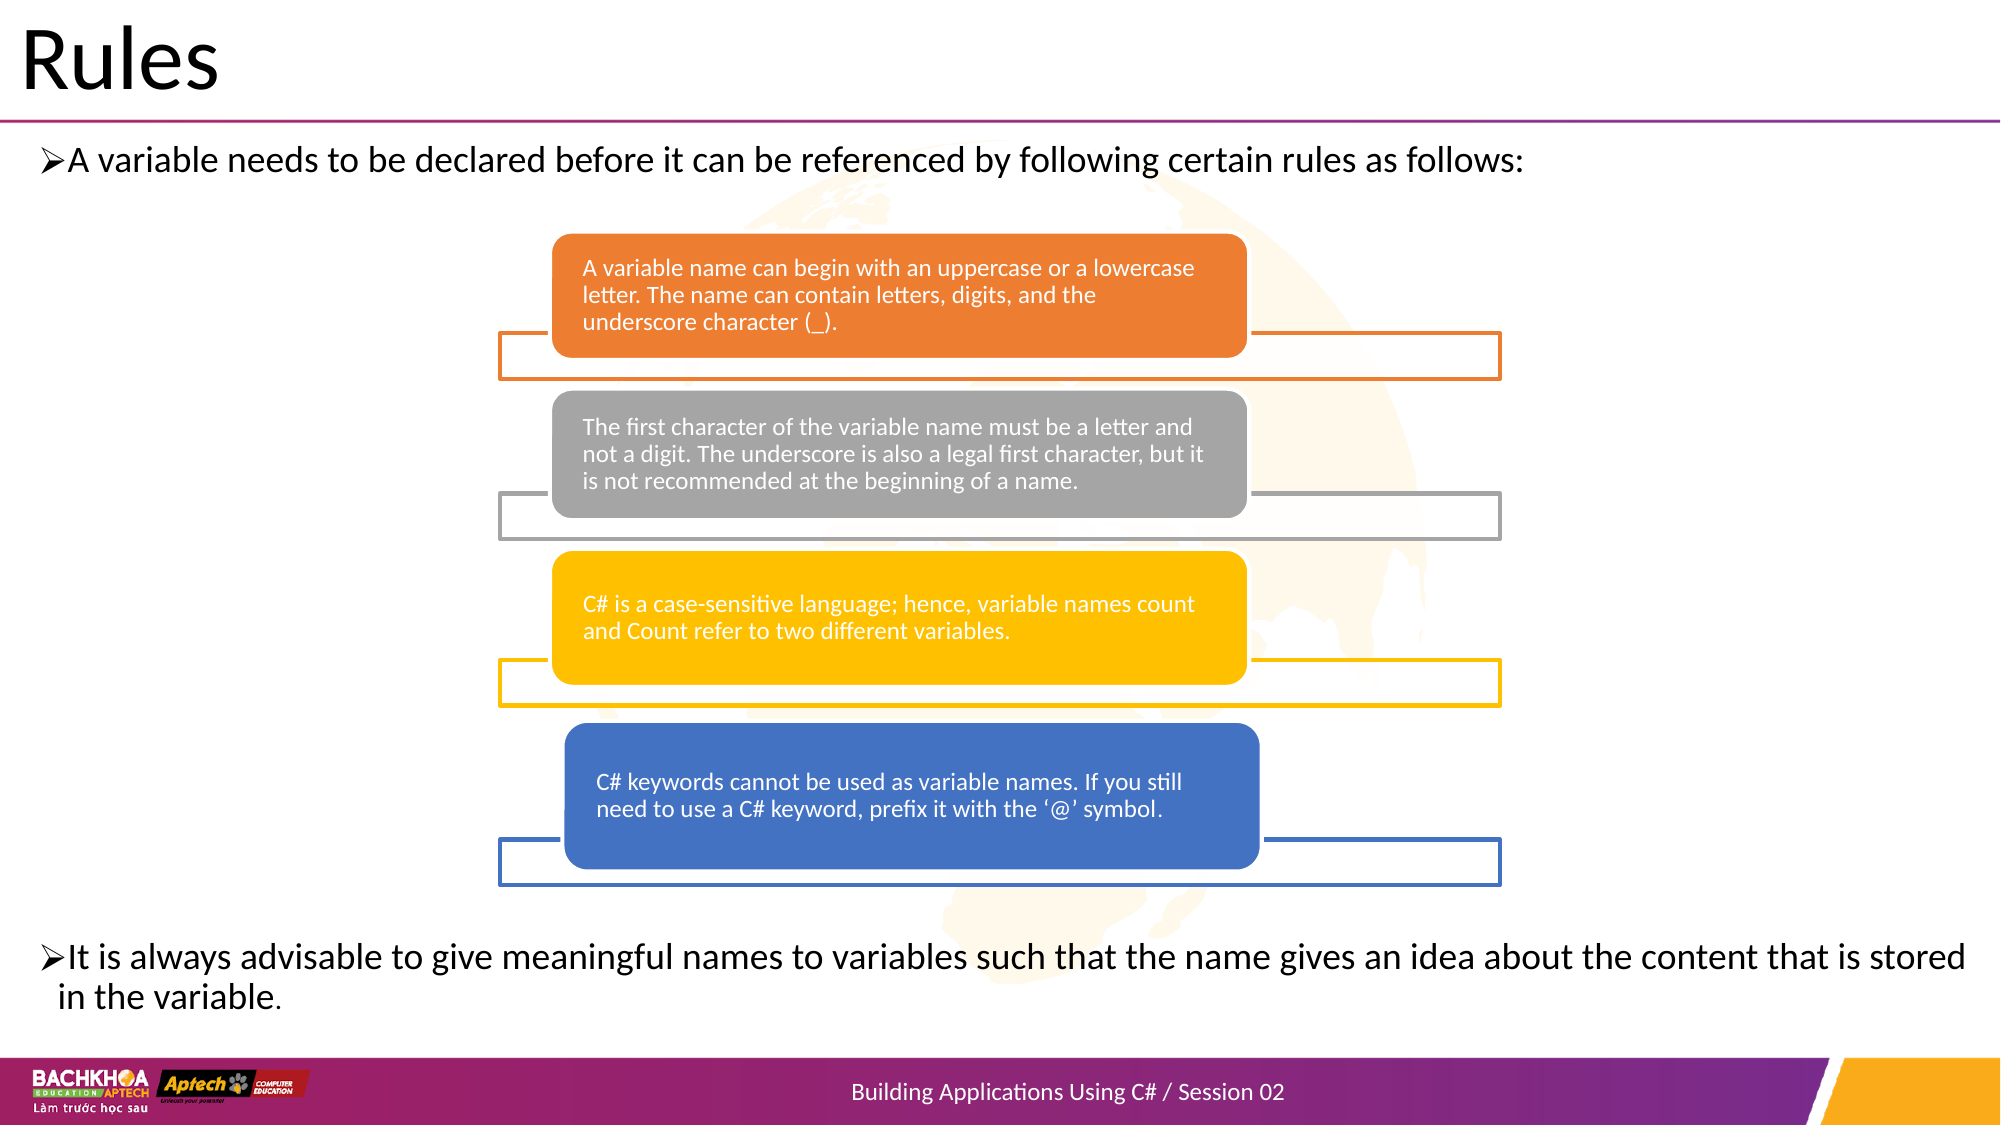

# Rules
A variable needs to be declared before it can be referenced by following certain rules as follows:

It is always advisable to give meaningful names to variables such that the name gives an idea about the content that is stored in the variable.

A variable name can begin with an uppercase or a lowercase letter. The name can contain letters, digits, and the underscore character (_).

The first character of the variable name must be a letter and not a digit. The underscore is also a legal first character, but it is not recommended at the beginning of a name.

C# is a case-sensitive language; hence, variable names count and Count refer to two different variables.

C# keywords cannot be used as variable names. If you still need to use a C# keyword, prefix it with the ‘@’ symbol.

Building Applications Using C# / Session 02